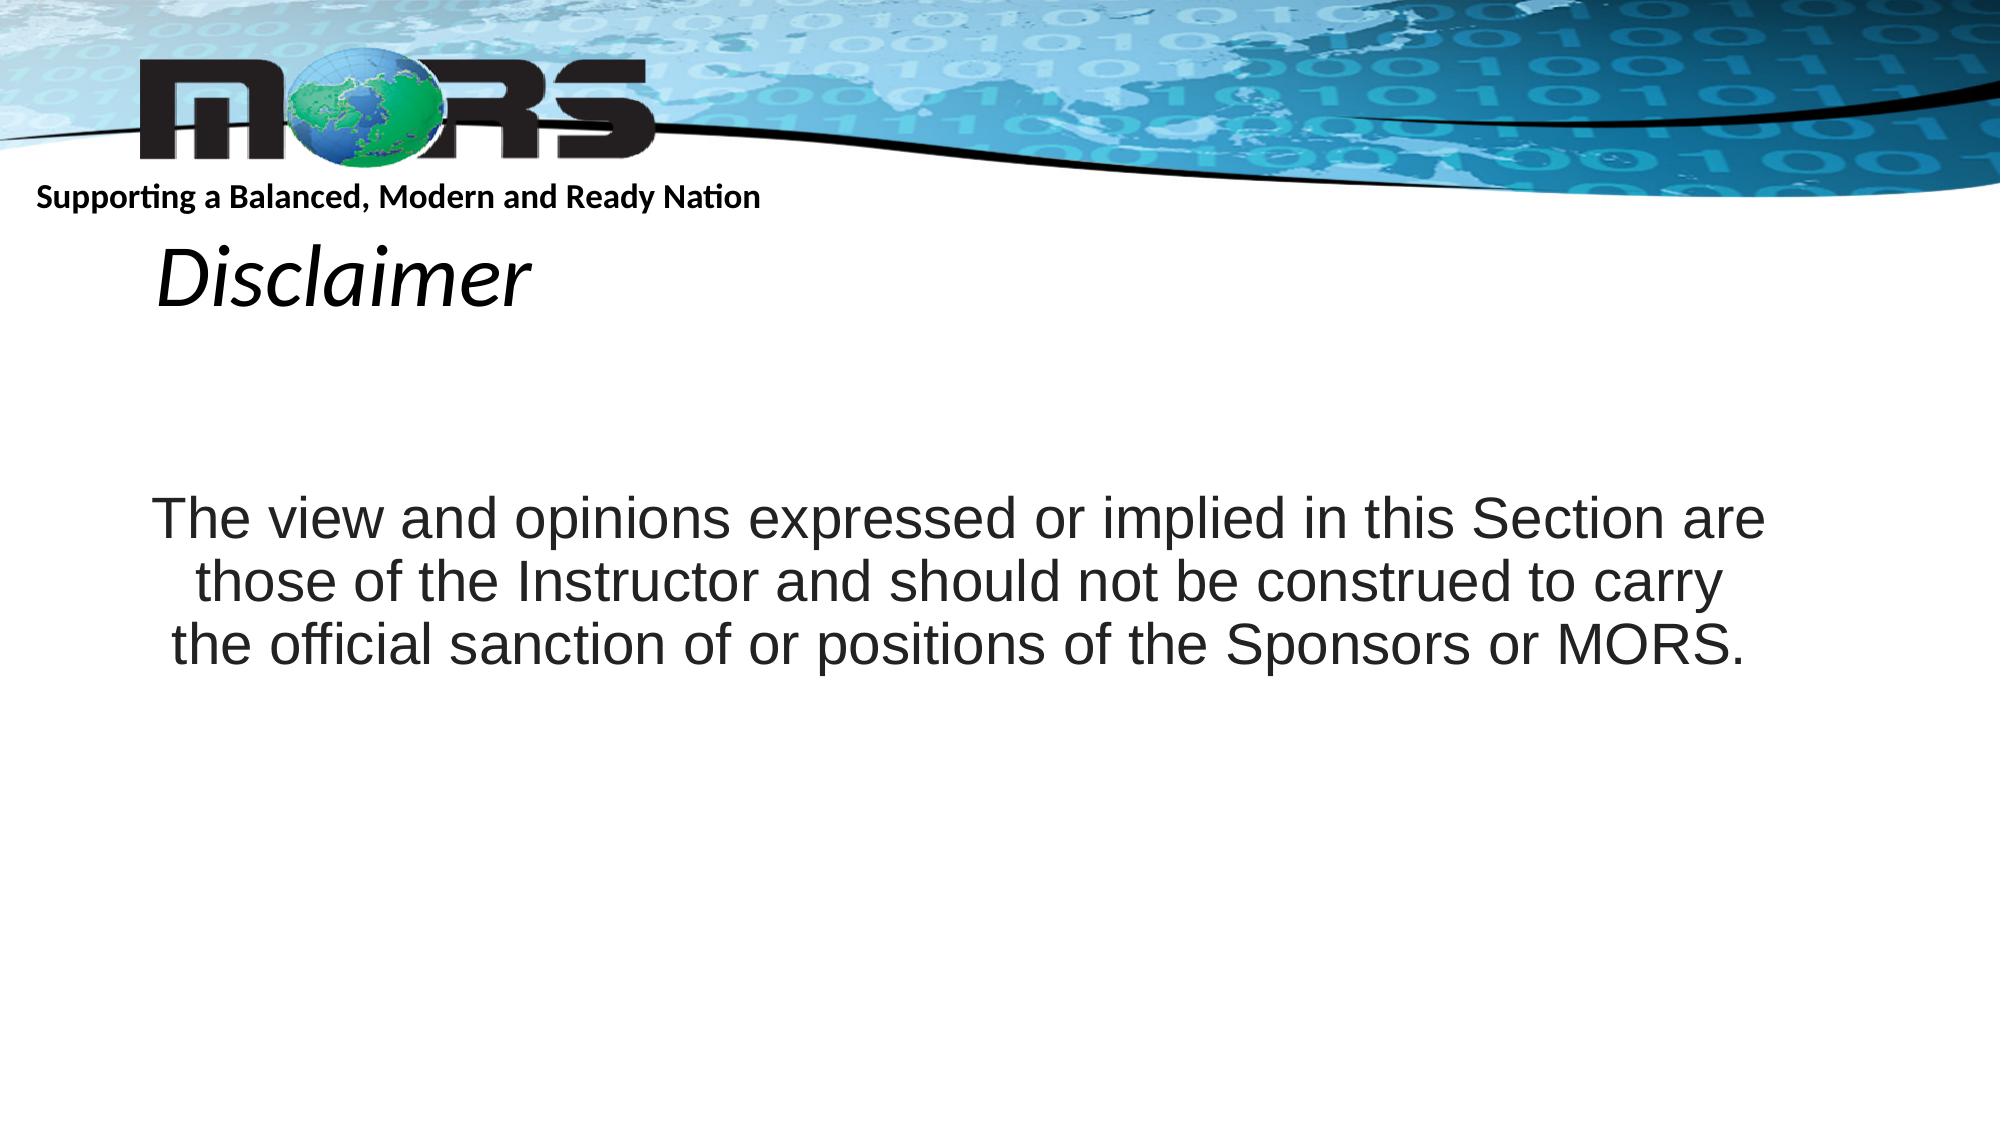

# Disclaimer
The view and opinions expressed or implied in this Section are those of the Instructor and should not be construed to carry the official sanction of or positions of the Sponsors or MORS.